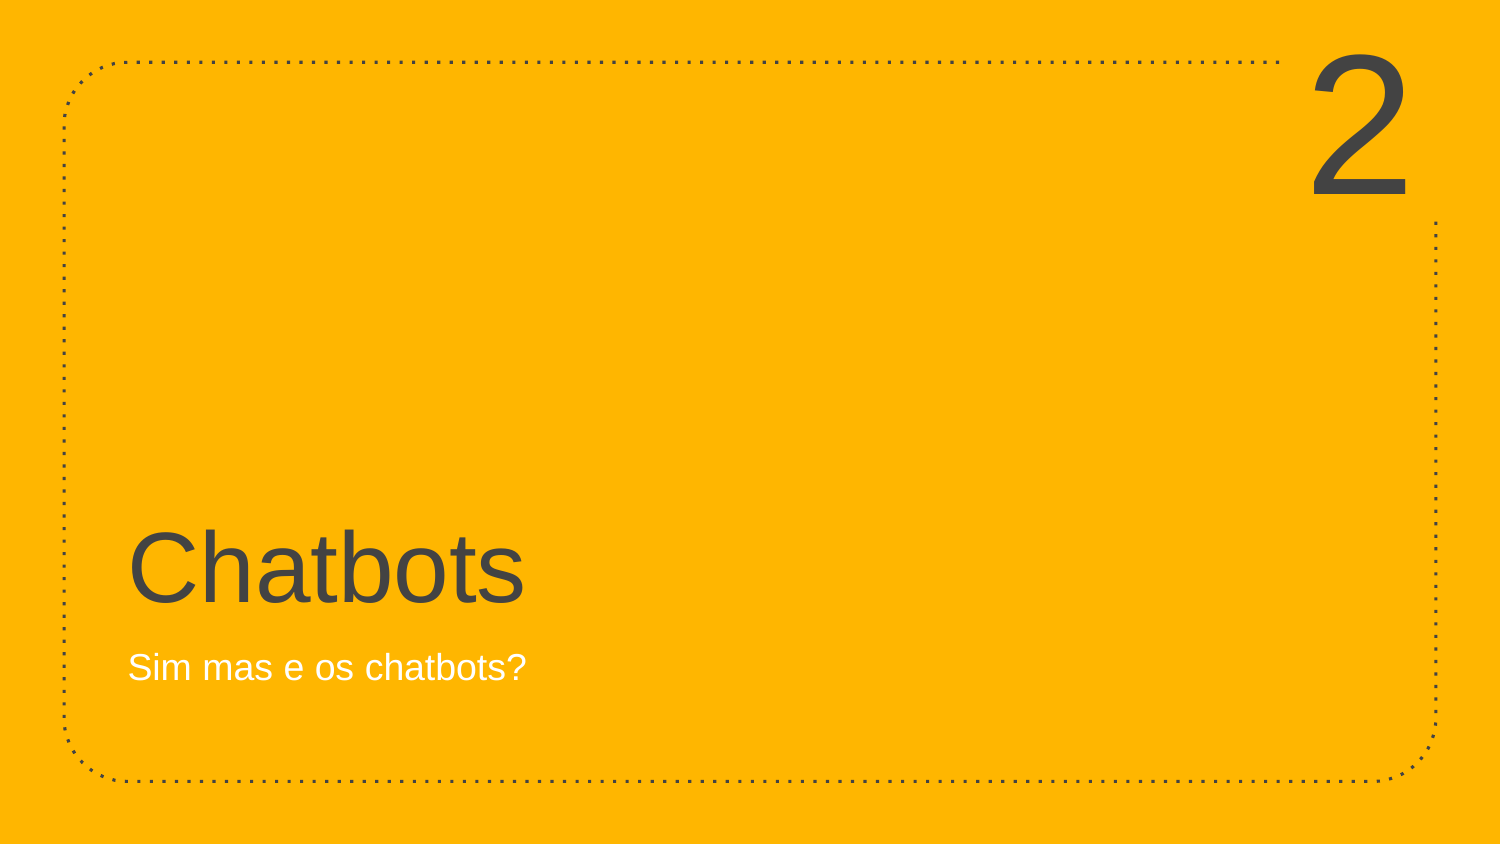

2
# Chatbots
Sim mas e os chatbots?